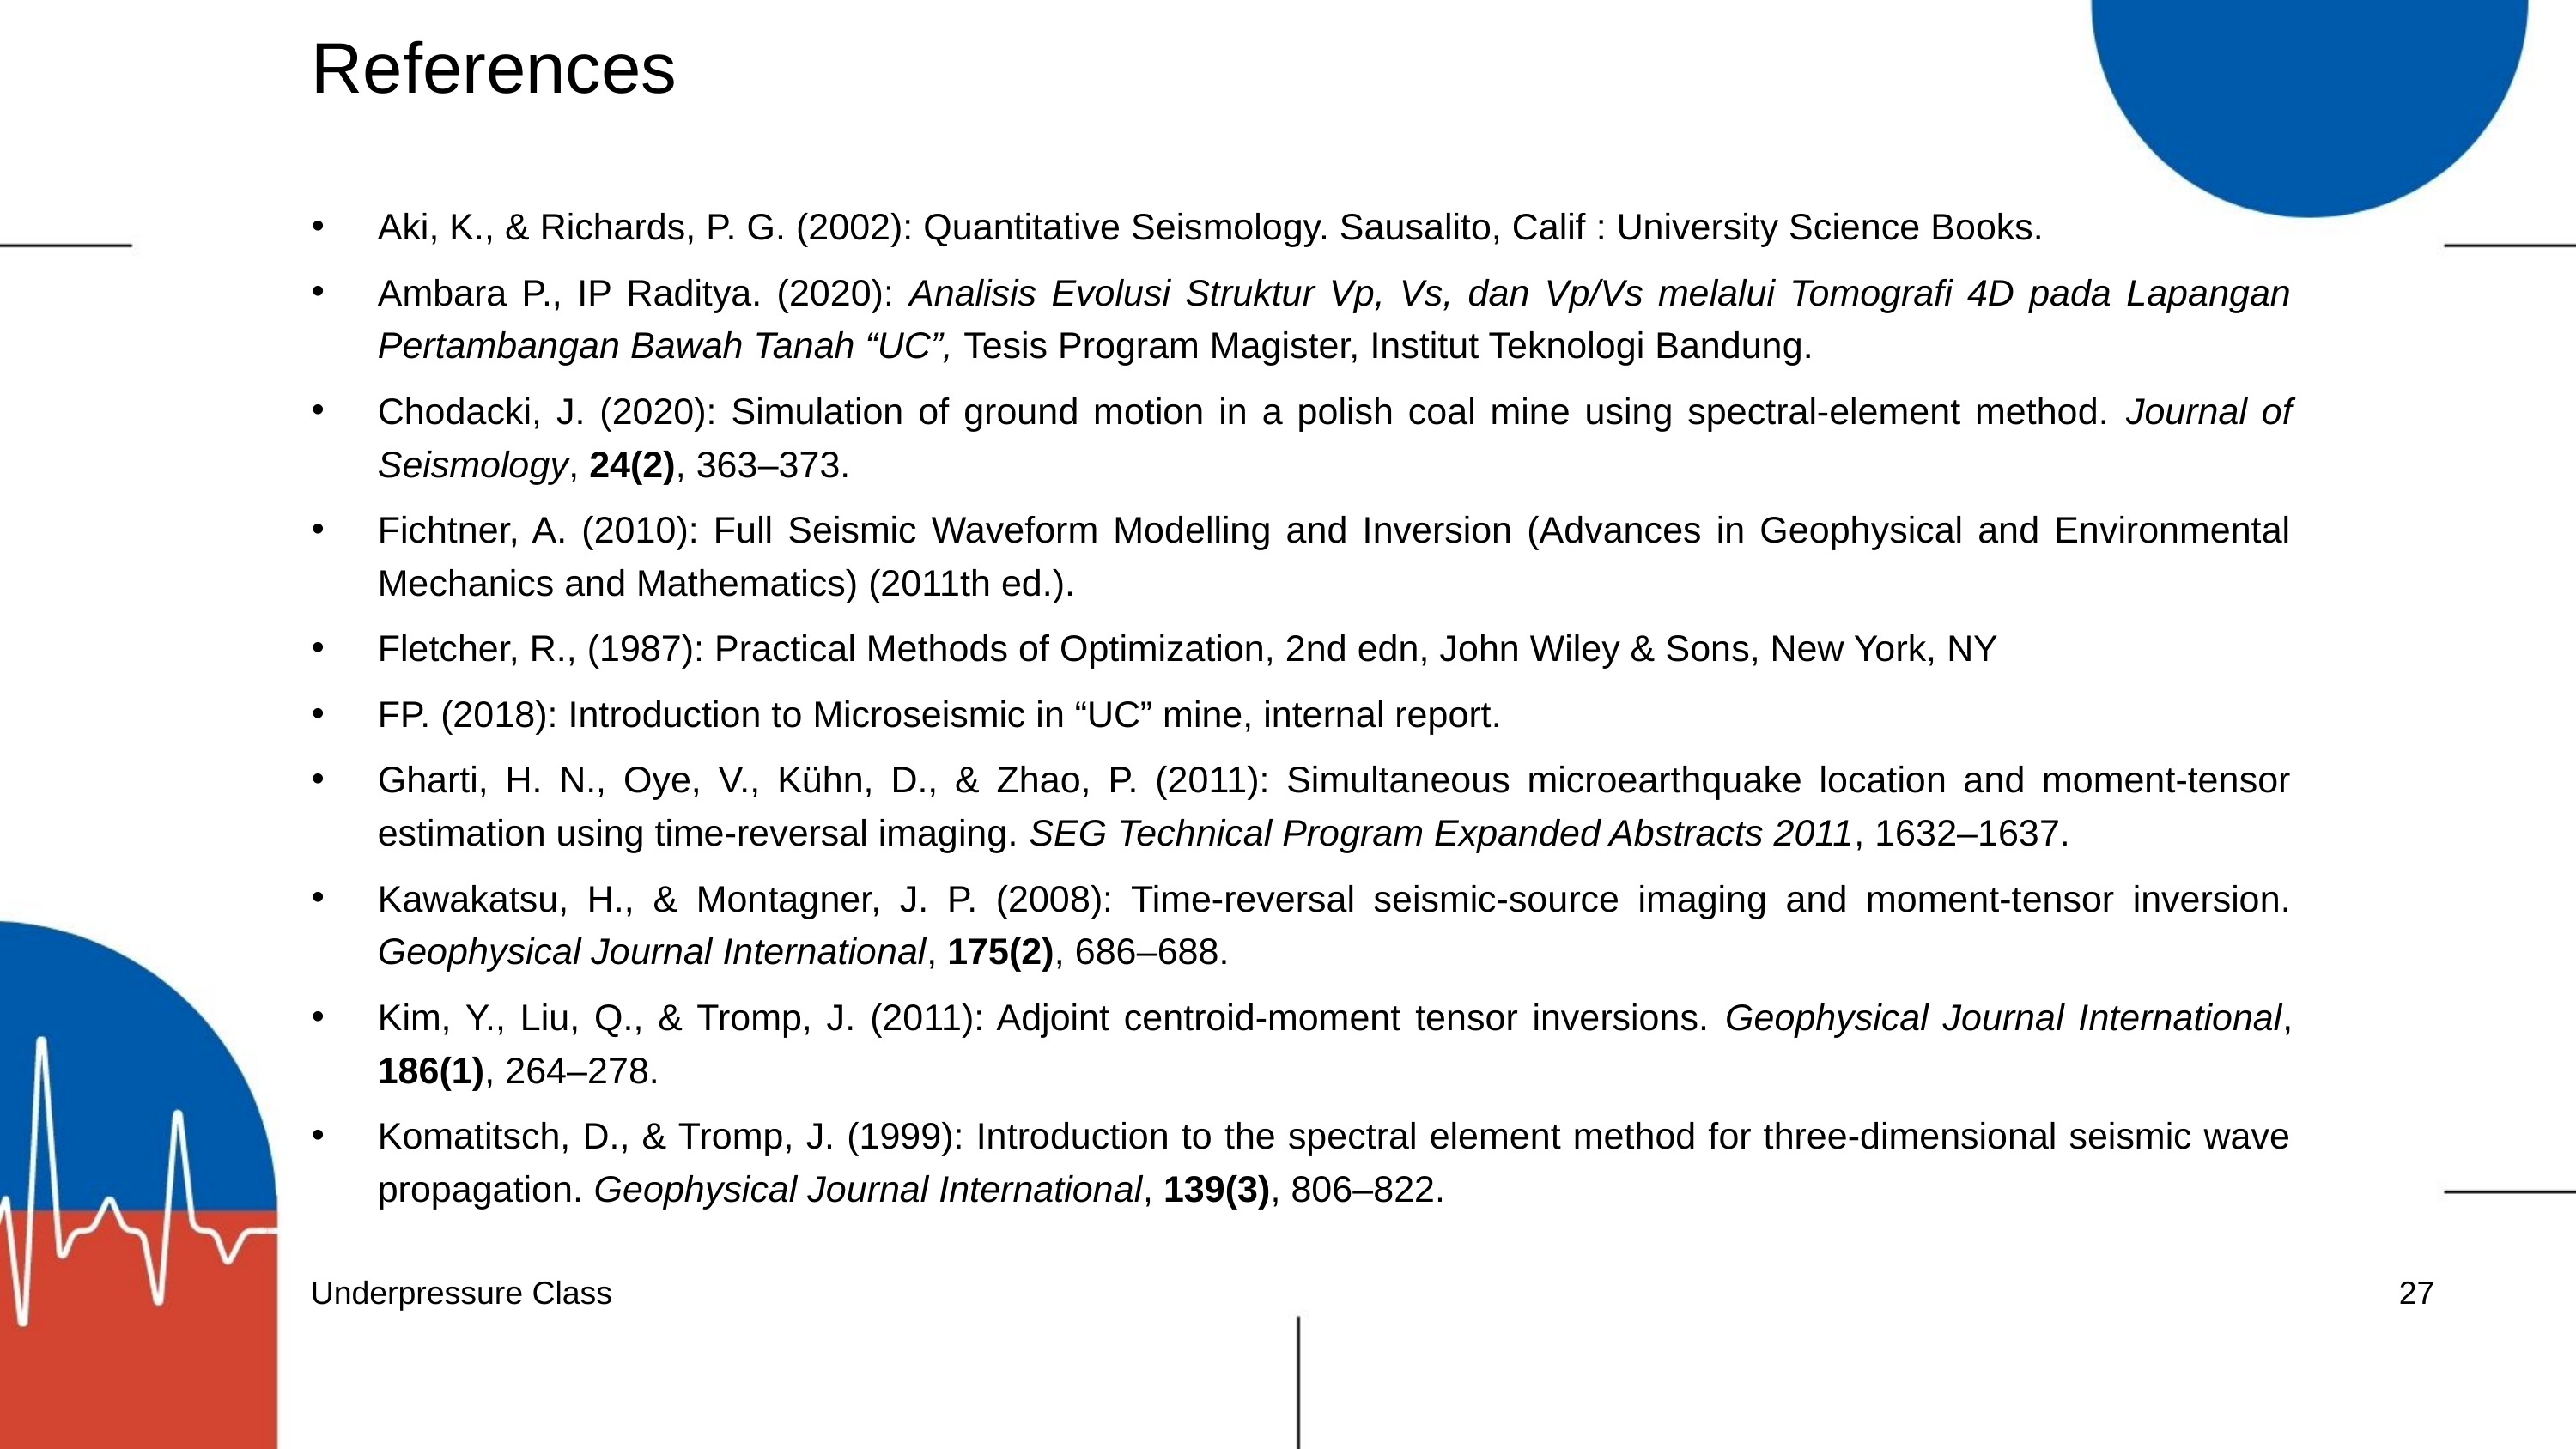

# References
Aki, K., & Richards, P. G. (2002): Quantitative Seismology. Sausalito, Calif : University Science Books.
Ambara P., IP Raditya. (2020): Analisis Evolusi Struktur Vp, Vs, dan Vp/Vs melalui Tomografi 4D pada Lapangan Pertambangan Bawah Tanah “UC”, Tesis Program Magister, Institut Teknologi Bandung.
Chodacki, J. (2020): Simulation of ground motion in a polish coal mine using spectral-element method. Journal of Seismology, 24(2), 363–373.
Fichtner, A. (2010): Full Seismic Waveform Modelling and Inversion (Advances in Geophysical and Environmental Mechanics and Mathematics) (2011th ed.).
Fletcher, R., (1987): Practical Methods of Optimization, 2nd edn, John Wiley & Sons, New York, NY
FP. (2018): Introduction to Microseismic in “UC” mine, internal report.
Gharti, H. N., Oye, V., Kühn, D., & Zhao, P. (2011): Simultaneous microearthquake location and moment‐tensor estimation using time‐reversal imaging. SEG Technical Program Expanded Abstracts 2011, 1632–1637.
Kawakatsu, H., & Montagner, J. P. (2008): Time-reversal seismic-source imaging and moment-tensor inversion. Geophysical Journal International, 175(2), 686–688.
Kim, Y., Liu, Q., & Tromp, J. (2011): Adjoint centroid-moment tensor inversions. Geophysical Journal International, 186(1), 264–278.
Komatitsch, D., & Tromp, J. (1999): Introduction to the spectral element method for three-dimensional seismic wave propagation. Geophysical Journal International, 139(3), 806–822.

Underpressure Class
27